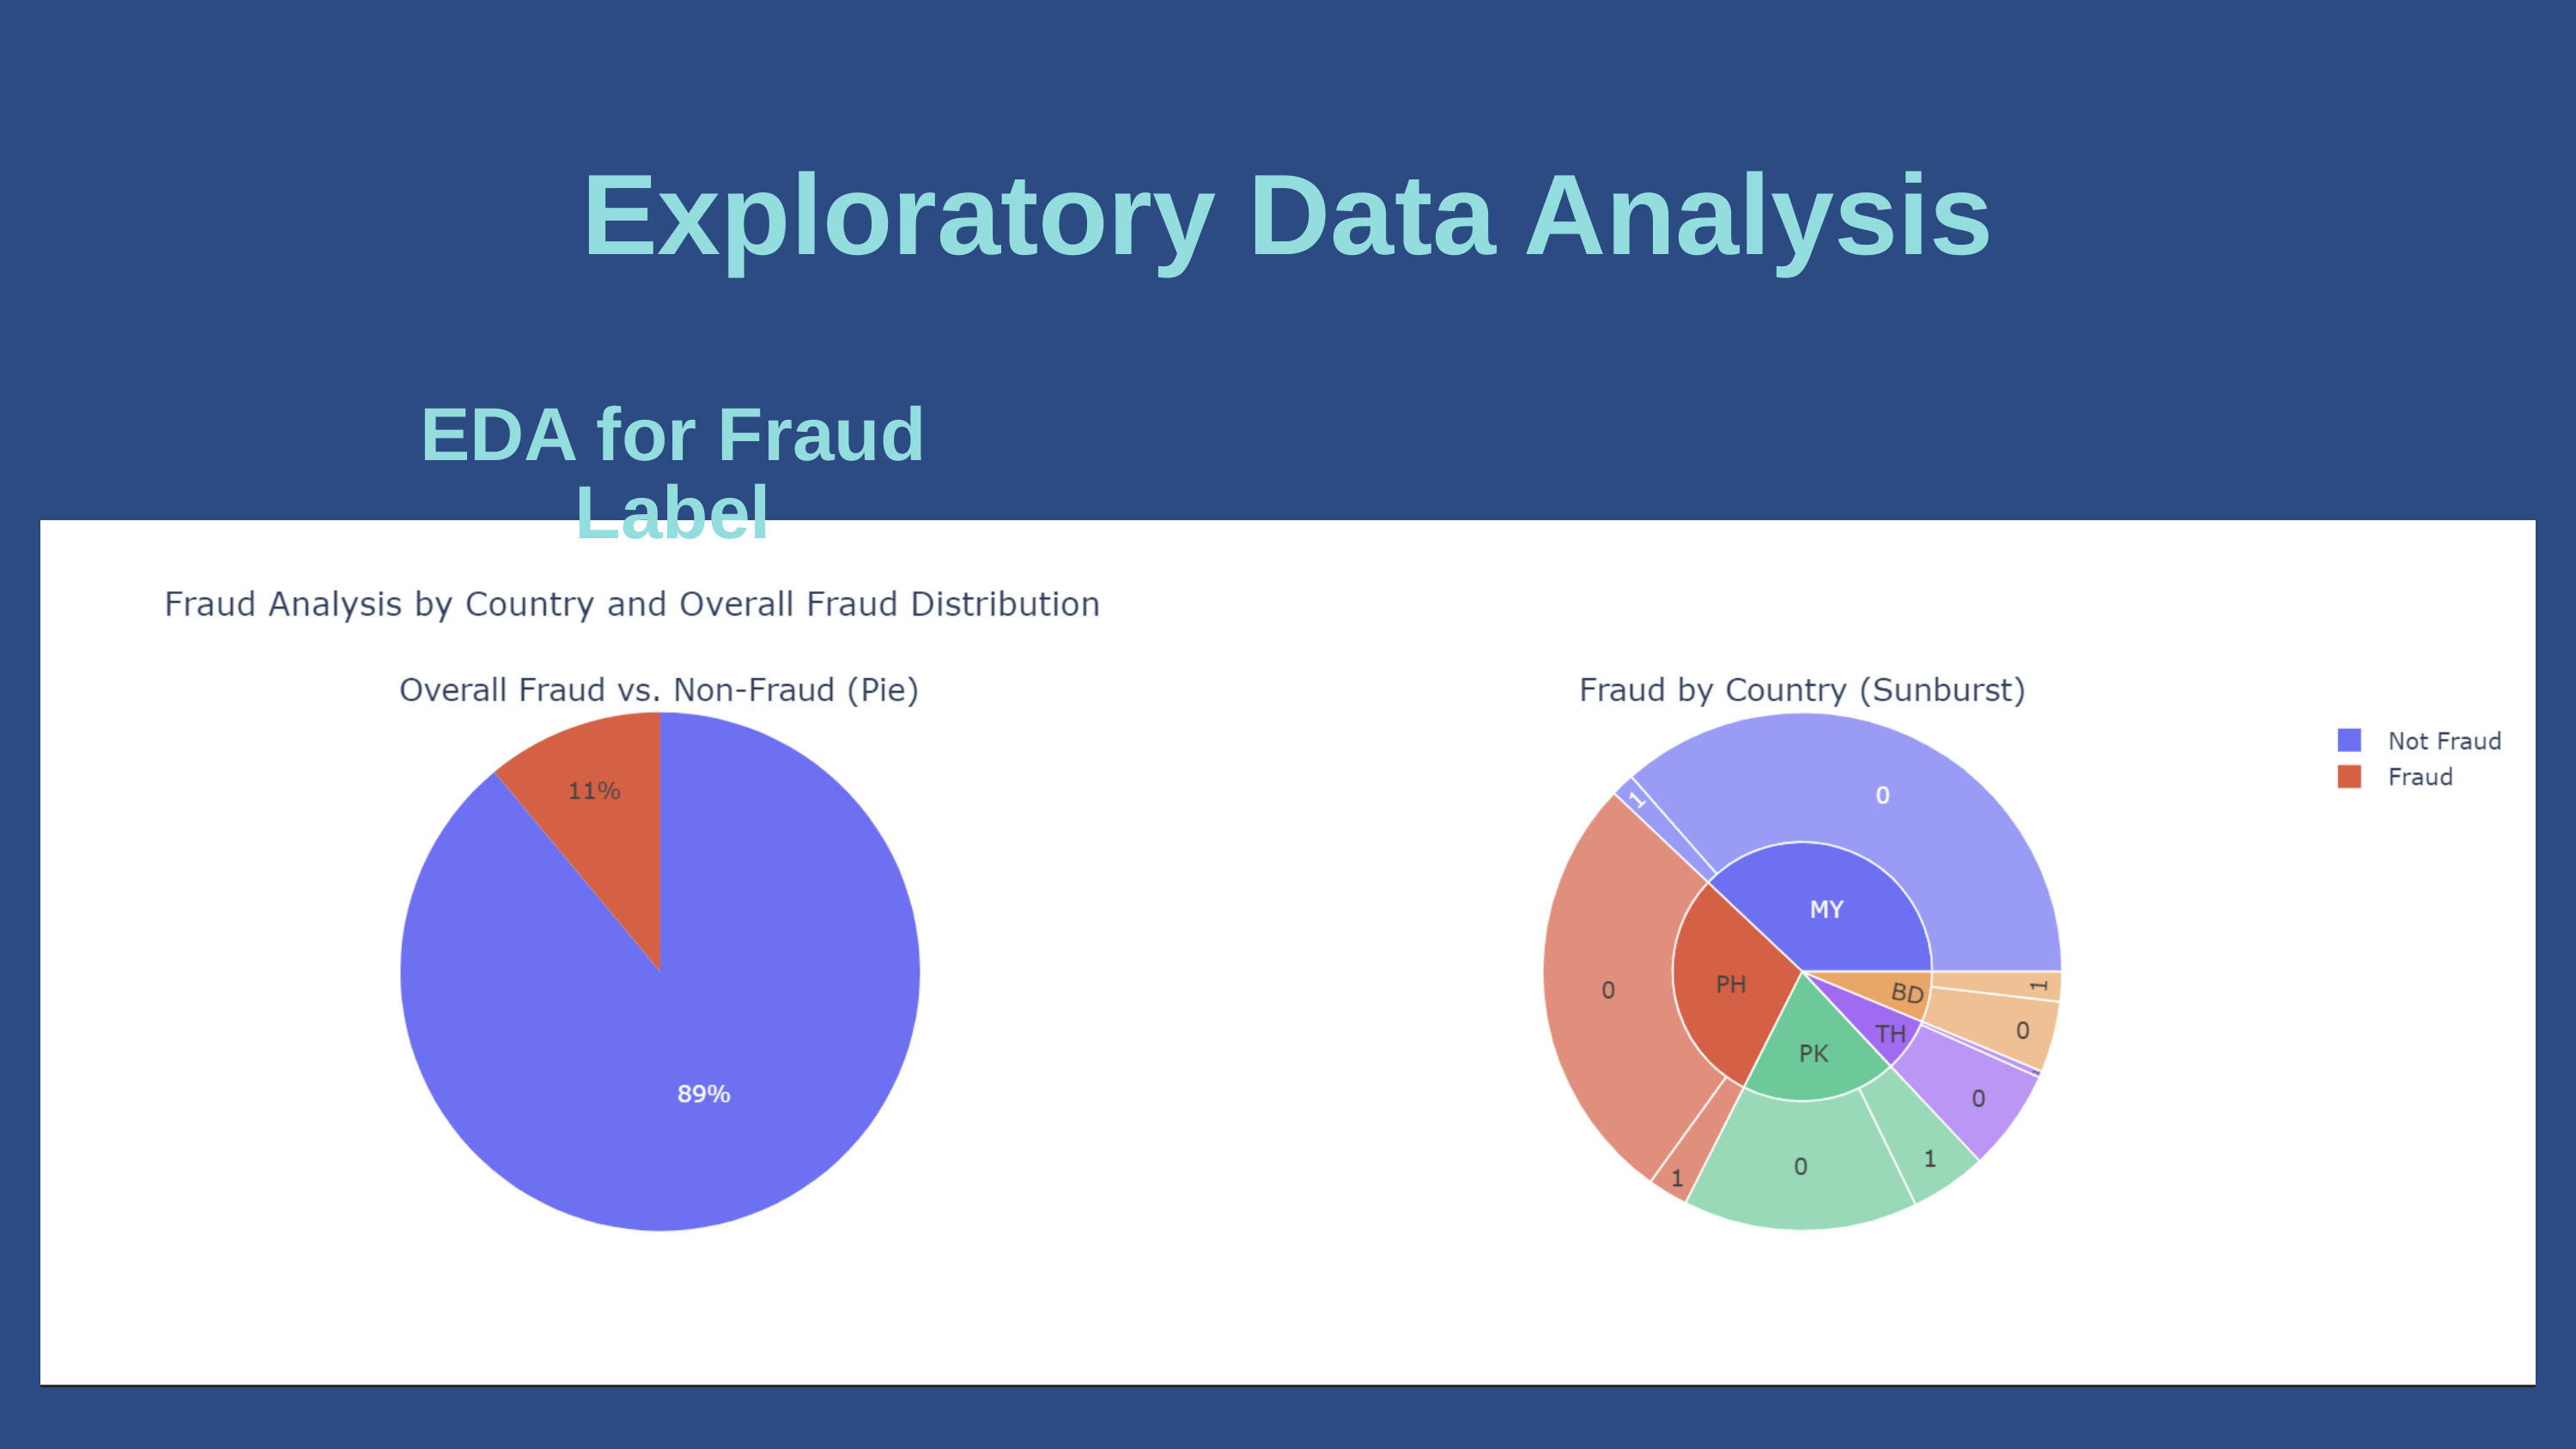

Exploratory Data Analysis
EDA for Fraud Label